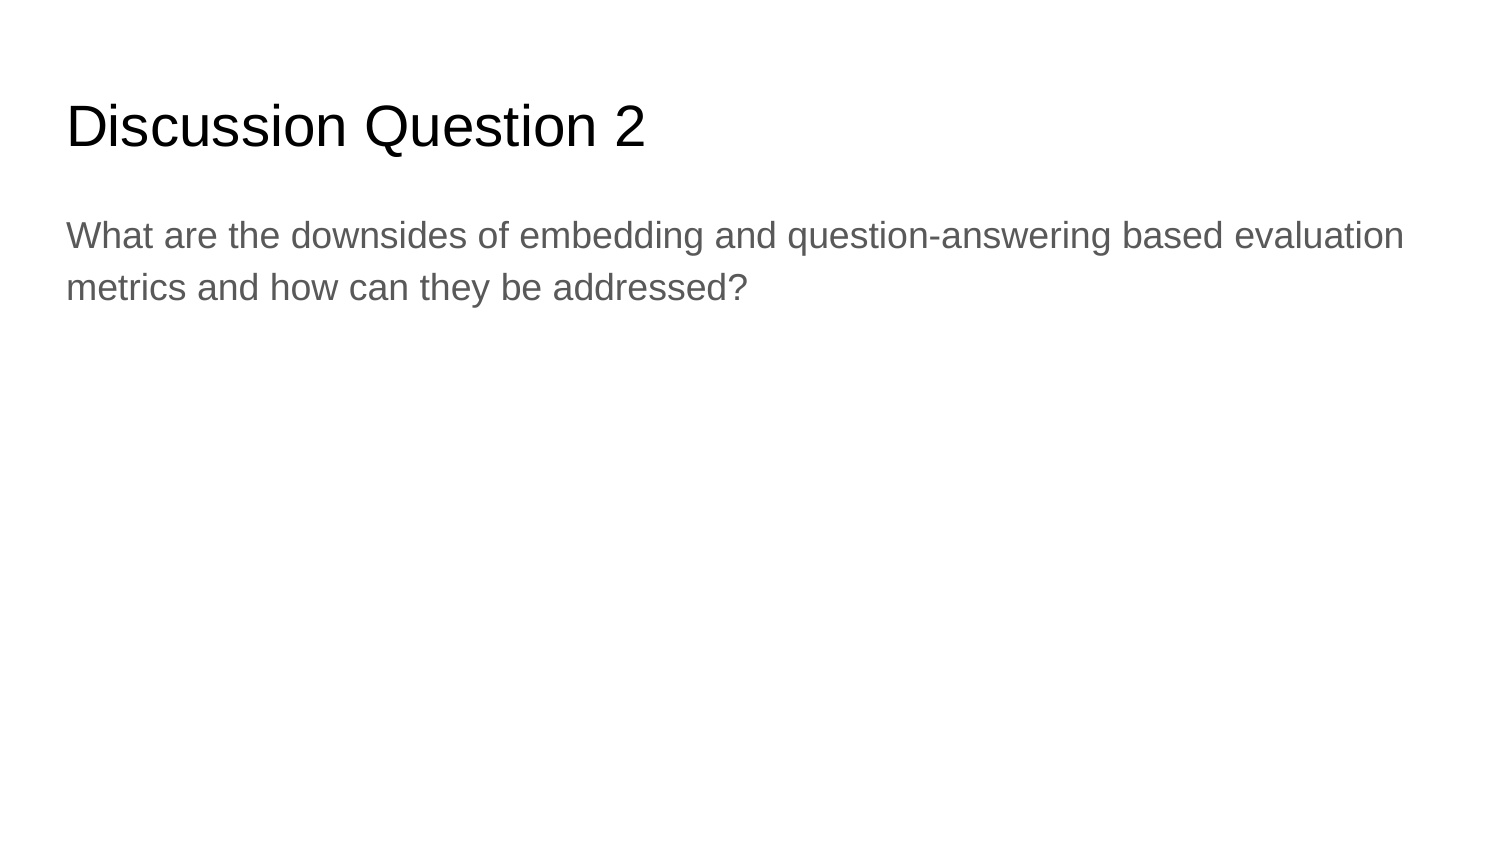

# Discussion Question 2
What are the downsides of embedding and question-answering based evaluation metrics and how can they be addressed?